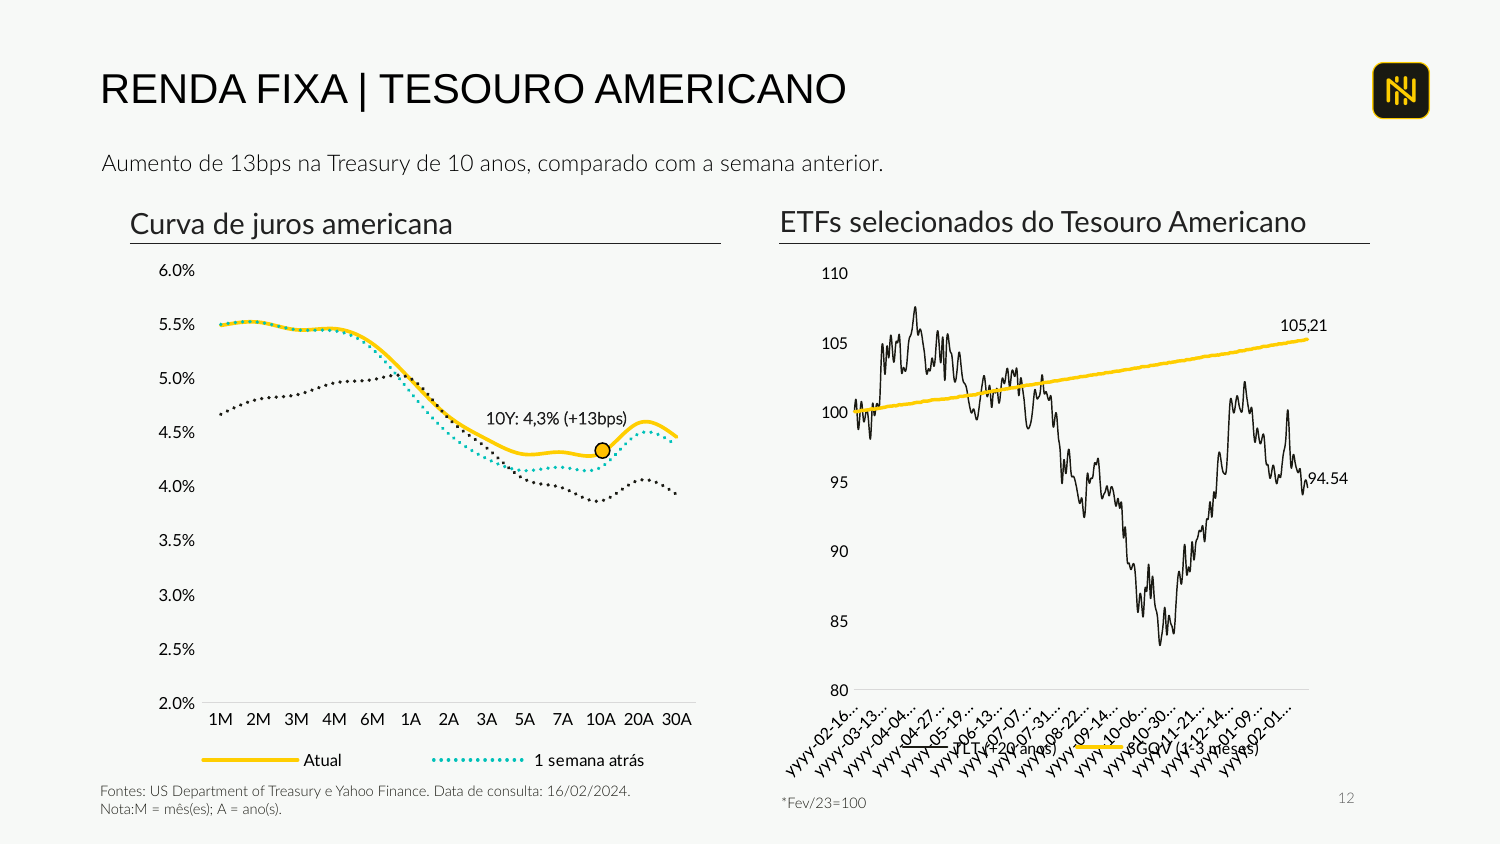

# RENDA FIXA | TESOURO AMERICANO
Aumento de 13bps na Treasury de 10 anos, comparado com a semana anterior.
ETFs selecionados do Tesouro Americano
Curva de juros americana

### Chart

| Category |  |  |  |
|---|---|---|---|
| 1M | 5.48 | 5.49 | 4.66 |
| 2M | 5.51 | 5.51 | 4.8 |
| 3M | 5.44 | 5.44 | 4.84 |
| 4M | 5.45 | 5.43 | 4.95 |
| 6M | 5.31 | 5.26 | 4.98 |
| 1A | 4.98 | 4.86 | 4.99 |
| 2A | 4.64 | 4.48 | 4.62 |
| 3A | 4.43 | 4.25 | 4.35 |
| 5A | 4.29 | 4.14 | 4.06 |
| 7A | 4.31 | 4.17 | 3.98 |
| 10A | 4.3 | 4.17 | 3.86 |
| 20A | 4.58 | 4.48 | 4.05 |
| 30A | 4.45 | 4.37 | 3.92 |

### Chart

| Category |  |  |
|---|---|---|
| 44973 | 100.0 | 100.0 |
| 44974 | 100.77763212592284 | 100.00997339661805 |
| 44978 | 98.8187892033355 | 100.02993603321654 |
| 44979 | 99.72438984979543 | 100.04986698309031 |
| 44980 | 100.69890080973896 | 100.08973680451898 |
| 44981 | 99.38972149253736 | 100.09971020113704 |
| 44984 | 99.66534719460685 | 100.10967567607389 |
| 44985 | 100.11813974190436 | 100.12961454762883 |
| 44986 | 99.04254943587942 | 100.137631288993 |
| 44987 | 98.16432007168787 | 100.18760917561995 |
| 44988 | 100.54242572079394 | 100.19761425896276 |
| 44991 | 99.7629040432827 | 100.18760917561995 |
| 44992 | 100.37469885757555 | 100.21760066060483 |
| 44993 | 100.47335988866108 | 100.22759782226646 |
| 44994 | 100.72005912196971 | 100.25758930725135 |
| 44995 | 104.19349816962323 | 100.2775915522558 |
| 44998 | 104.43032974463682 | 100.30759095892188 |
| 44999 | 102.71334164943393 | 100.32757736056395 |
| 45000 | 104.69676429453555 | 100.36757392889166 |
| 45001 | 103.8777175523169 | 100.38756825221493 |
| 45002 | 105.43683089073154 | 100.39755749219536 |
| 45005 | 104.50927878692966 | 100.407554653857 |
| 45006 | 103.61131410614794 | 100.43754613884188 |
| 45007 | 104.99280959525181 | 100.42755689886145 |
| 45008 | 104.99280959525181 | 100.46753762382676 |
| 45009 | 105.43683089073154 | 100.50753419215448 |
| 45012 | 102.96003310681007 | 100.48755571219358 |
| 45013 | 103.14751861441589 | 100.51753927549728 |
| 45014 | 102.94030556615242 | 100.52754435884013 |
| 45015 | 103.41396094024707 | 100.54753076048219 |
| 45016 | 104.96318329256935 | 100.55751207878143 |
| 45019 | 105.4568305890253 | 100.56956887755244 |
| 45020 | 105.98115393904635 | 100.5896344960064 |
| 45021 | 107.08914655564294 | 100.62976573291434 |
| 45022 | 107.3661485977583 | 100.6598601997547 |
| 45026 | 105.6349149942839 | 100.66991281318465 |
| 45027 | 105.85254779204728 | 100.66991281318465 |
| 45028 | 105.74373139316558 | 100.68997050995743 |
| 45029 | 104.91274859461687 | 100.75017528700052 |
| 45030 | 103.95314409720413 | 100.76020413538691 |
| 45033 | 102.71652978174359 | 100.76020413538691 |
| 45034 | 103.08257402648819 | 100.7802618321597 |
| 45035 | 102.98364083776659 | 100.81038006404361 |
| 45036 | 103.86409411864234 | 100.85052714431396 |
| 45037 | 103.28042485206682 | 100.86054014933794 |
| 45040 | 104.27960884571415 | 100.87057691940554 |
| 45041 | 105.81297607174508 | 100.87057691940554 |
| 45042 | 104.68520925889607 | 100.87057691940554 |
| 45043 | 103.64646132087898 | 100.90067138624588 |
| 45044 | 105.31834123186637 | 100.90067138624588 |
| 45047 | 102.28152856792052 | 100.91275987174164 |
| 45048 | 104.83039369390539 | 100.93290470700751 |
| 45049 | 105.41554038764889 | 100.93290470700751 |
| 45050 | 104.37418751225682 | 100.98327867769396 |
| 45051 | 104.02705433526116 | 100.99334713448631 |
| 45054 | 102.56913698191485 | 101.00343143464102 |
| 45055 | 102.20220628086946 | 101.01350781311456 |
| 45056 | 103.19397981088004 | 101.03364472669922 |
| 45057 | 104.28491203165362 | 101.09407923249682 |
| 45058 | 103.41217247578065 | 101.1142319894439 |
| 45061 | 102.34104555498931 | 101.10414768928916 |
| 45062 | 102.03359296135037 | 101.13436890302856 |
| 45063 | 101.73605468160123 | 101.14444528150209 |
| 45064 | 100.98230244427107 | 101.1746664952415 |
| 45065 | 100.2682230143651 | 101.18474287371501 |
| 45068 | 99.91119107534459 | 101.19479548714499 |
| 45069 | 100.19880726527141 | 101.2149640874544 |
| 45070 | 99.70292827619863 | 101.2149640874544 |
| 45071 | 99.45497711776355 | 101.27540651493321 |
| 45072 | 100.2583242523402 | 101.3056198069914 |
| 45076 | 101.26001209624053 | 101.32576464225727 |
| 45077 | 102.14268151786823 | 101.32576464225727 |
| 45078 | 102.54344530105845 | 101.39860450079823 |
| 45079 | 101.41974530088737 | 101.39860450079823 |
| 45082 | 101.23082124577591 | 101.41883647455718 |
| 45083 | 101.8274529917667 | 101.44919235687682 |
| 45084 | 100.31595946375305 | 101.45930834375629 |
| 45085 | 101.4893554482926 | 101.49976436959301 |
| 45086 | 101.3501429294146 | 101.50988035647248 |
| 45089 | 101.64846657834244 | 101.53012025191263 |
| 45090 | 100.6441193655399 | 101.54022831711092 |
| 45091 | 101.4495815537464 | 101.56046029086987 |
| 45092 | 102.42410028962243 | 101.61104814694846 |
| 45093 | 102.02633024043028 | 101.61104814694846 |
| 45097 | 102.73236935616985 | 101.64141195094926 |
| 45098 | 102.98097369293183 | 101.65152001614754 |
| 45099 | 101.73796756098703 | 101.69196812030307 |
| 45100 | 102.75226019140926 | 101.7122238591056 |
| 45103 | 102.86165978522561 | 101.72233192430392 |
| 45104 | 102.59314906135937 | 101.73243998950218 |
| 45105 | 103.03070078103022 | 101.762803793503 |
| 45106 | 101.17114096412543 | 101.8032677410209 |
| 45107 | 102.36443555983683 | 101.8032677410209 |
| 45110 | 101.78413327201751 | 101.85101963523351 |
| 45112 | 100.81693946452131 | 101.86116730883776 |
| 45113 | 99.39109005665078 | 101.90179761166065 |
| 45114 | 98.79284091670779 | 101.91196112862725 |
| 45117 | 98.92244238306202 | 101.92213256727507 |
| 45118 | 99.43097281425149 | 101.93227231919812 |
| 45119 | 100.53774460945147 | 101.95259935313136 |
| 45120 | 101.59467267756614 | 101.99323757763545 |
| 45121 | 100.9964157616907 | 102.00340109460207 |
| 45124 | 101.04626726470845 | 102.0237122851729 |
| 45125 | 101.50494619288013 | 102.03386788045835 |
| 45126 | 102.65160074568078 | 102.05418699271038 |
| 45127 | 101.40523541091216 | 102.09482521721446 |
| 45128 | 101.43514164716333 | 102.10497289081873 |
| 45131 | 101.06621253147503 | 102.12529992475194 |
| 45132 | 100.87677526482103 | 102.13545552003738 |
| 45133 | 100.97647049492411 | 102.15576671060825 |
| 45134 | 99.01219219554541 | 102.19640493511233 |
| 45135 | 99.52070707486995 | 102.21672404736437 |
| 45138 | 99.76001917233907 | 102.21672404736437 |
| 45139 | 98.12526156292822 | 102.23917409185648 |
| 45140 | 97.07541736928697 | 102.26977554629299 |
| 45141 | 94.83574664581266 | 102.30039284409189 |
| 45142 | 96.51549580045216 | 102.3208070165182 |
| 45145 | 95.56565009828 | 102.33100222020958 |
| 45146 | 96.6754778349378 | 102.34120534558215 |
| 45147 | 97.17540030889114 | 102.37181472169985 |
| 45148 | 95.57564217149445 | 102.40242409781754 |
| 45149 | 95.35566881805983 | 102.41263514487132 |
| 45152 | 95.1456953137721 | 102.44323659930782 |
| 45153 | 94.56579737444085 | 102.45344764636157 |
| 45154 | 93.82590184875905 | 102.47385389710671 |
| 45155 | 93.42596231440987 | 102.51466639859697 |
| 45156 | 93.75591068066313 | 102.52486952396953 |
| 45159 | 92.50610060781354 | 102.53506472766092 |
| 45160 | 93.21600436198707 | 102.54527577471468 |
| 45161 | 95.52563514982745 | 102.57588515083238 |
| 45162 | 94.89573796476165 | 102.61669765232264 |
| 45163 | 95.20570218458602 | 102.6269086993764 |
| 45166 | 95.3056851241902 | 102.64730702844034 |
| 45167 | 96.29552244701752 | 102.66771327918546 |
| 45168 | 96.19553950741334 | 102.66771327918546 |
| 45169 | 96.62547858920324 | 102.7187289060483 |
| 45170 | 95.12020580715968 | 102.72058804778325 |
| 45174 | 93.78640788778148 | 102.7308070165182 |
| 45175 | 94.01708092428466 | 102.75120534558215 |
| 45176 | 94.27781571568828 | 102.80222097244497 |
| 45177 | 94.63884448399456 | 102.81242409781754 |
| 45180 | 93.95691075888902 | 102.82263514487131 |
| 45181 | 94.49845002338223 | 102.83283034856268 |
| 45182 | 94.47838811762871 | 102.86344764636156 |
| 45183 | 93.79643884065824 | 102.89405702247926 |
| 45184 | 93.22482226939967 | 102.9144632732244 |
| 45187 | 93.75633835694858 | 102.92466639859697 |
| 45188 | 93.0643659030338 | 102.93486952396952 |
| 45189 | 93.3551935530677 | 102.96547890008725 |
| 45190 | 90.9583790104566 | 102.99608827620494 |
| 45191 | 91.69046749994595 | 103.01649452695007 |
| 45194 | 89.43405519387966 | 103.0369086993764 |
| 45195 | 89.1231734140247 | 103.0369086993764 |
| 45196 | 88.66185844474819 | 103.06751807549409 |
| 45197 | 88.93263196496103 | 103.0981274516118 |
| 45198 | 88.94267069377025 | 103.1287289060483 |
| 45201 | 87.45373514583062 | 103.14102335525499 |
| 45202 | 85.5724727014227 | 103.15126608903351 |
| 45203 | 86.77970954403953 | 103.17176739995293 |
| 45204 | 86.3471188692799 | 103.2332396459864 |
| 45205 | 85.30085160457143 | 103.24348237976493 |
| 45208 | 87.30284317639376 | 103.25372511354342 |
| 45209 | 87.18212182491182 | 103.25372511354342 |
| 45210 | 89.00301970561253 | 103.27421850278166 |
| 45211 | 86.58855379631132 | 103.32544009335543 |
| 45212 | 88.13784613202569 | 103.32544009335543 |
| 45215 | 86.71933720439988 | 103.35618413805337 |
| 45216 | 85.76362067321845 | 103.36642687183186 |
| 45217 | 85.00910639450696 | 103.3869202610701 |
| 45218 | 83.26867386292929 | 103.42789911786534 |
| 45219 | 83.74151276411538 | 103.44838458542237 |
| 45222 | 84.74753180239738 | 103.4688779746606 |
| 45223 | 85.86421791148719 | 103.4791286301203 |
| 45224 | 83.95276929725944 | 103.4791286301203 |
| 45225 | 85.24047926493176 | 103.54060087615377 |
| 45226 | 84.8783229864184 | 103.54060087615377 |
| 45229 | 84.49602704282688 | 103.56108634371081 |
| 45230 | 84.08356825721292 | 103.58157973294904 |
| 45231 | 85.90667450273301 | 103.59907872669748 |
| 45232 | 87.8650664212375 | 103.6402318604789 |
| 45233 | 88.4606561922783 | 103.65051420266337 |
| 45236 | 87.60260537282718 | 103.67110265207589 |
| 45237 | 88.89472429420583 | 103.67110265207589 |
| 45238 | 90.40895495044632 | 103.691675258126 |
| 45239 | 88.32942955603936 | 103.74311865577307 |
| 45240 | 88.82406439591813 | 103.74311865577307 |
| 45243 | 88.62217008545905 | 103.75340891963873 |
| 45244 | 90.63102780564586 | 103.79456997510137 |
| 45245 | 89.35908742900767 | 103.79456997510137 |
| 45246 | 90.46952946433001 | 103.84601337274846 |
| 45247 | 90.89349662998863 | 103.86659390047976 |
| 45250 | 91.44871375968357 | 103.87687624266421 |
| 45251 | 91.40834111833772 | 103.90773911258 |
| 45252 | 91.73136890469927 | 103.94890016804261 |
| 45254 | 90.65122967818371 | 103.97977888132077 |
| 45257 | 92.16545255849174 | 103.97977888132077 |
| 45258 | 92.34716054827788 | 103.99006122350525 |
| 45259 | 93.5080528334176 | 104.02092409342103 |
| 45260 | 92.42791360690205 | 104.05179488501798 |
| 45261 | 94.168703831373 | 104.04994159661325 |
| 45264 | 93.79402052566238 | 104.06023186047891 |
| 45265 | 95.80923895860359 | 104.08081238821023 |
| 45266 | 97.08520726825738 | 104.08081238821023 |
| 45267 | 96.52824055375837 | 104.13225578585732 |
| 45268 | 95.73834578234201 | 104.14254604972298 |
| 45271 | 95.53581384542099 | 104.16311865577308 |
| 45272 | 95.81937099860235 | 104.17340891963873 |
| 45273 | 98.06750193659597 | 104.18369918350439 |
| 45274 | 100.61852877180546 | 104.24054516772298 |
| 45275 | 100.73028447315802 | 104.2508750399946 |
| 45278 | 99.92769160403023 | 104.26121283394738 |
| 45279 | 100.46613604740332 | 104.29222621580577 |
| 45280 | 101.14681007144995 | 104.30256400975854 |
| 45281 | 100.50677307045291 | 104.36457493011295 |
| 45282 | 100.04960267317895 | 104.37491272406574 |
| 45286 | 100.33406961045843 | 104.38525051801852 |
| 45287 | 102.11195880870845 | 104.39558039029014 |
| 45288 | 101.37032147415506 | 104.45759923232572 |
| 45289 | 100.45597290367469 | 104.46792910459733 |
| 45293 | 99.87689143725204 | 104.48860469250292 |
| 45294 | 100.2934248114764 | 104.4989424864557 |
| 45295 | 98.76952089525244 | 104.55062353453847 |
| 45296 | 97.82469844545113 | 104.56096132849129 |
| 45299 | 98.78983163084476 | 104.59196678866847 |
| 45300 | 98.15995777357635 | 104.60230458262127 |
| 45301 | 97.70277960036995 | 104.62297224884567 |
| 45302 | 98.25138718747166 | 104.68499109088125 |
| 45303 | 98.05835744001996 | 104.69532096315291 |
| 45307 | 96.33126840854811 | 104.70565875710561 |
| 45308 | 96.17887568414598 | 104.71599655105844 |
| 45309 | 95.28485340112287 | 104.75733980518842 |
| 45310 | 95.58963107399468 | 104.7883452653656 |
| 45313 | 96.1585571726212 | 104.7986830593184 |
| 45314 | 95.39660910247544 | 104.81935864722402 |
| 45315 | 94.83783837164509 | 104.82969644117675 |
| 45316 | 95.45755686111733 | 104.88136956757839 |
| 45317 | 95.27469025739424 | 104.88136956757839 |
| 45320 | 96.3719054315977 | 104.89170736153122 |
| 45321 | 97.24560920309601 | 104.9227128217084 |
| 45322 | 98.20059479662592 | 104.9227128217084 |
| 45323 | 100.12689544185724 | 104.98293344211392 |
| 45324 | 97.91521807524832 | 104.99331876615379 |
| 45327 | 95.93795396865708 | 105.01408149255245 |
| 45328 | 96.87563033652525 | 105.02446681659241 |
| 45329 | 96.40678826462494 | 105.04523746467225 |
| 45330 | 95.84622906932819 | 105.07638551511087 |
| 45331 | 95.65257724727947 | 105.10753356554952 |
| 45334 | 95.76469064152532 | 105.10753356554952 |
| 45335 | 94.1237667176716 | 105.12829629194817 |
| 45336 | 94.60279526109792 | 105.14906694002802 |
| 45337 | 95.09201805198273 | 105.20097771686532 |
| 45338 | 94.541645328212 | 105.21136304090528 |
10Y: 4,3% (+13bps)

*Fev/23=100
Fontes: US Department of Treasury e Yahoo Finance. Data de consulta: 16/02/2024.
Nota:M = mês(es); A = ano(s).